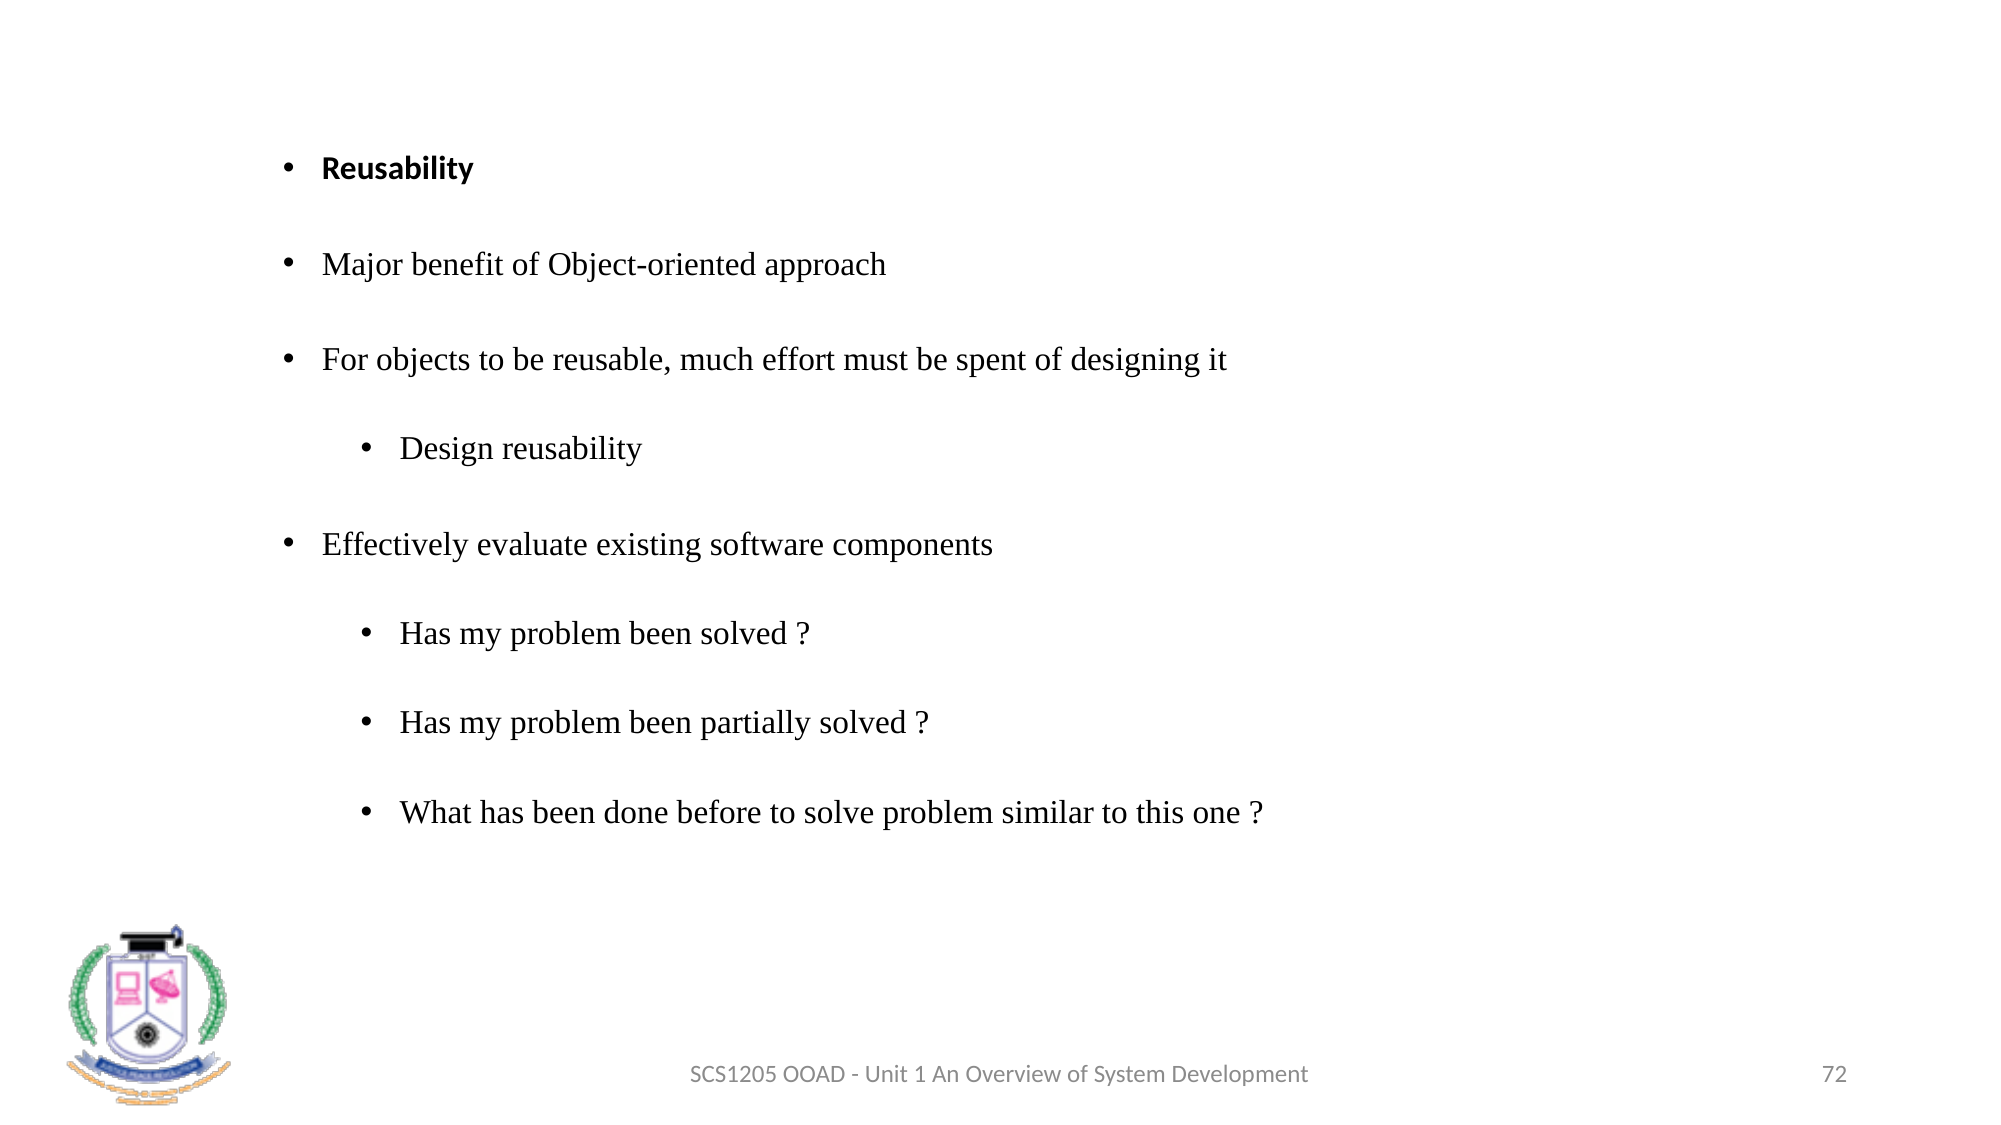

Reusability

Major benefit of Object-oriented approach

For objects to be reusable, much effort must be spent of designing it

Design reusability

Effectively evaluate existing software components

Has my problem been solved ?

Has my problem been partially solved ?

What has been done before to solve problem similar to this one ?

SCS1205 OOAD - Unit 1 An Overview of System Development
72